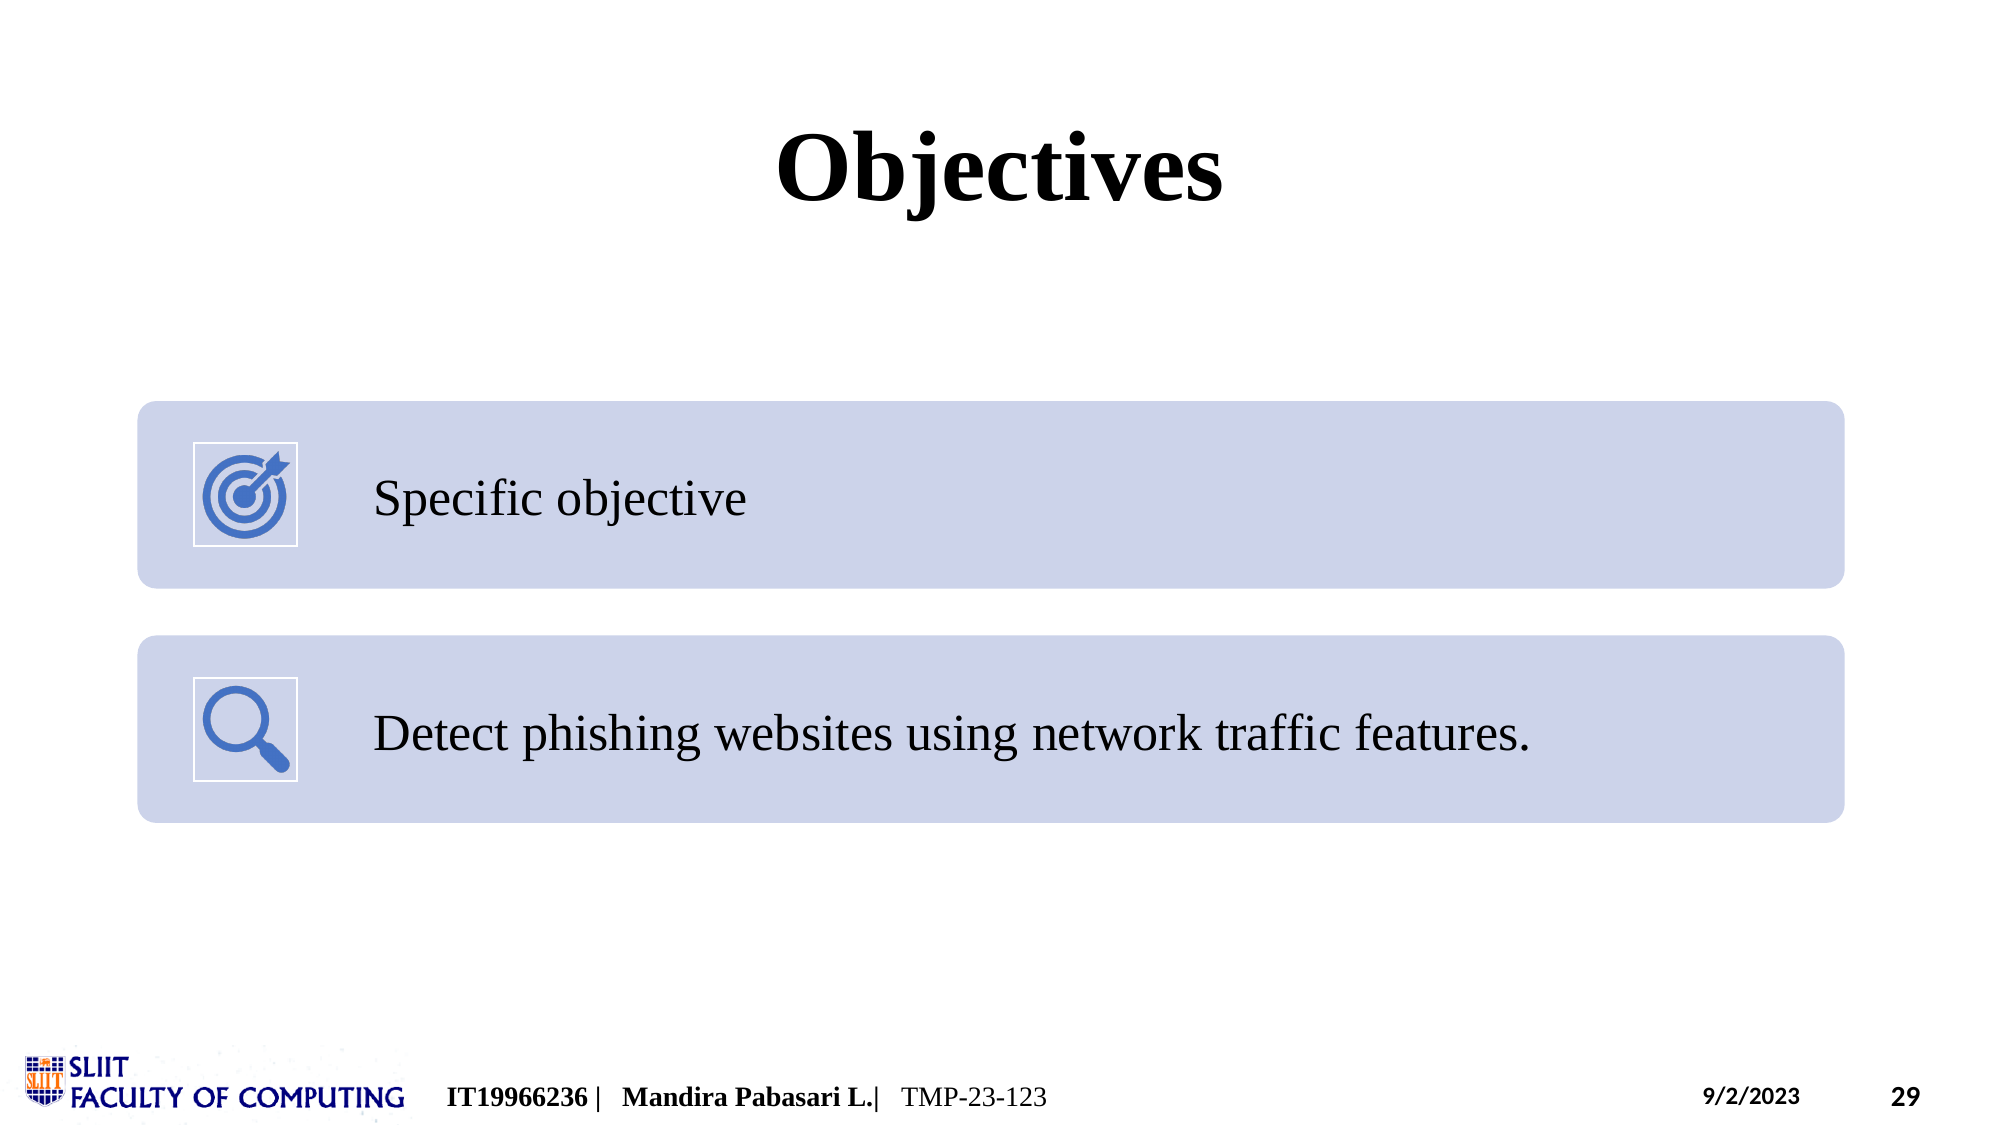

# Objectives

Specific objective

Detect phishing websites using network traffic features.

IT19966236 |   Mandira Pabasari L.|   TMP-23-123